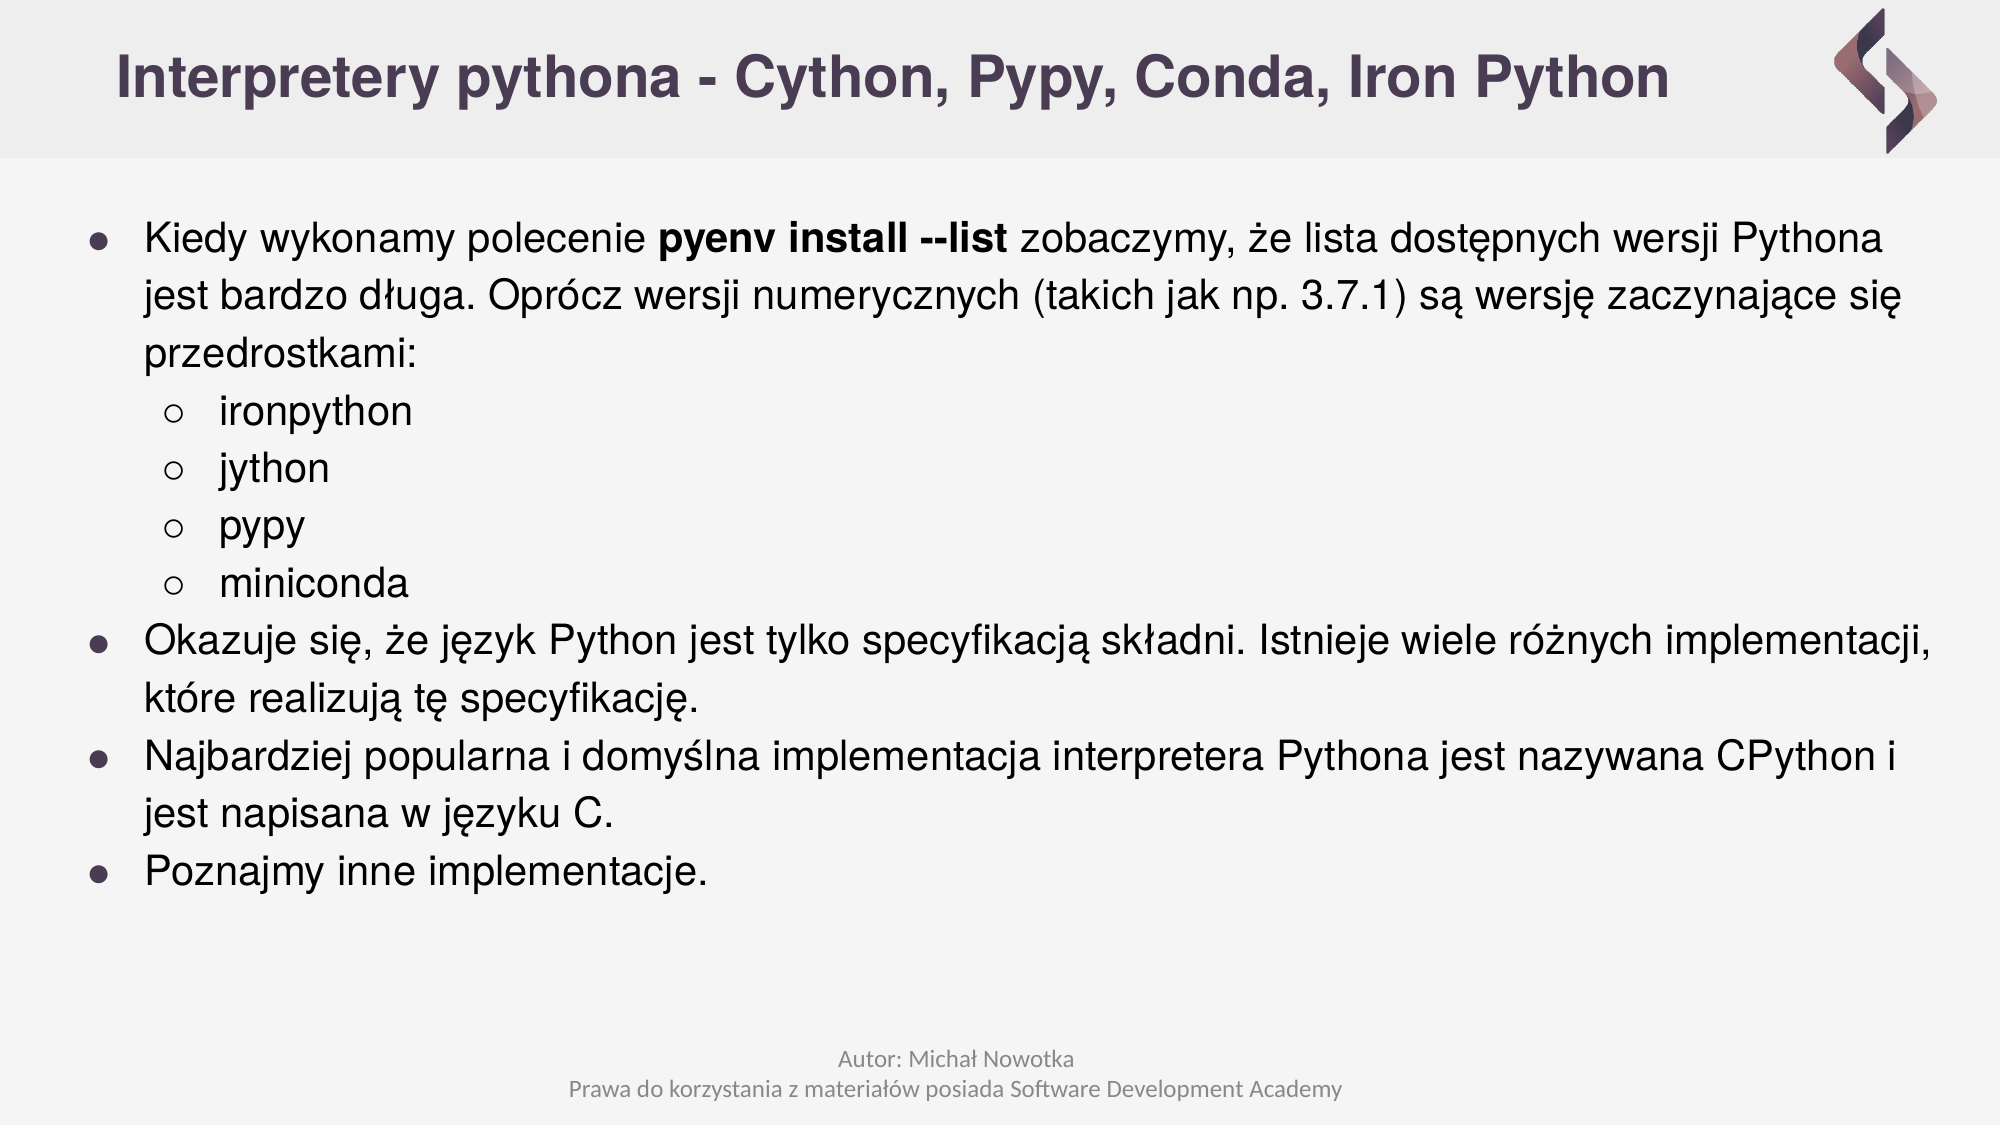

# Interpretery pythona - Cython, Pypy, Conda, Iron Python
Kiedy wykonamy polecenie pyenv install --list zobaczymy, że lista dostępnych wersji Pythona jest bardzo długa. Oprócz wersji numerycznych (takich jak np. 3.7.1) są wersję zaczynające się przedrostkami:
ironpython
jython
pypy
miniconda
Okazuje się, że język Python jest tylko specyfikacją składni. Istnieje wiele różnych implementacji, które realizują tę specyfikację.
Najbardziej popularna i domyślna implementacja interpretera Pythona jest nazywana CPython i jest napisana w języku C.
Poznajmy inne implementacje.
Autor: Michał Nowotka
Prawa do korzystania z materiałów posiada Software Development Academy